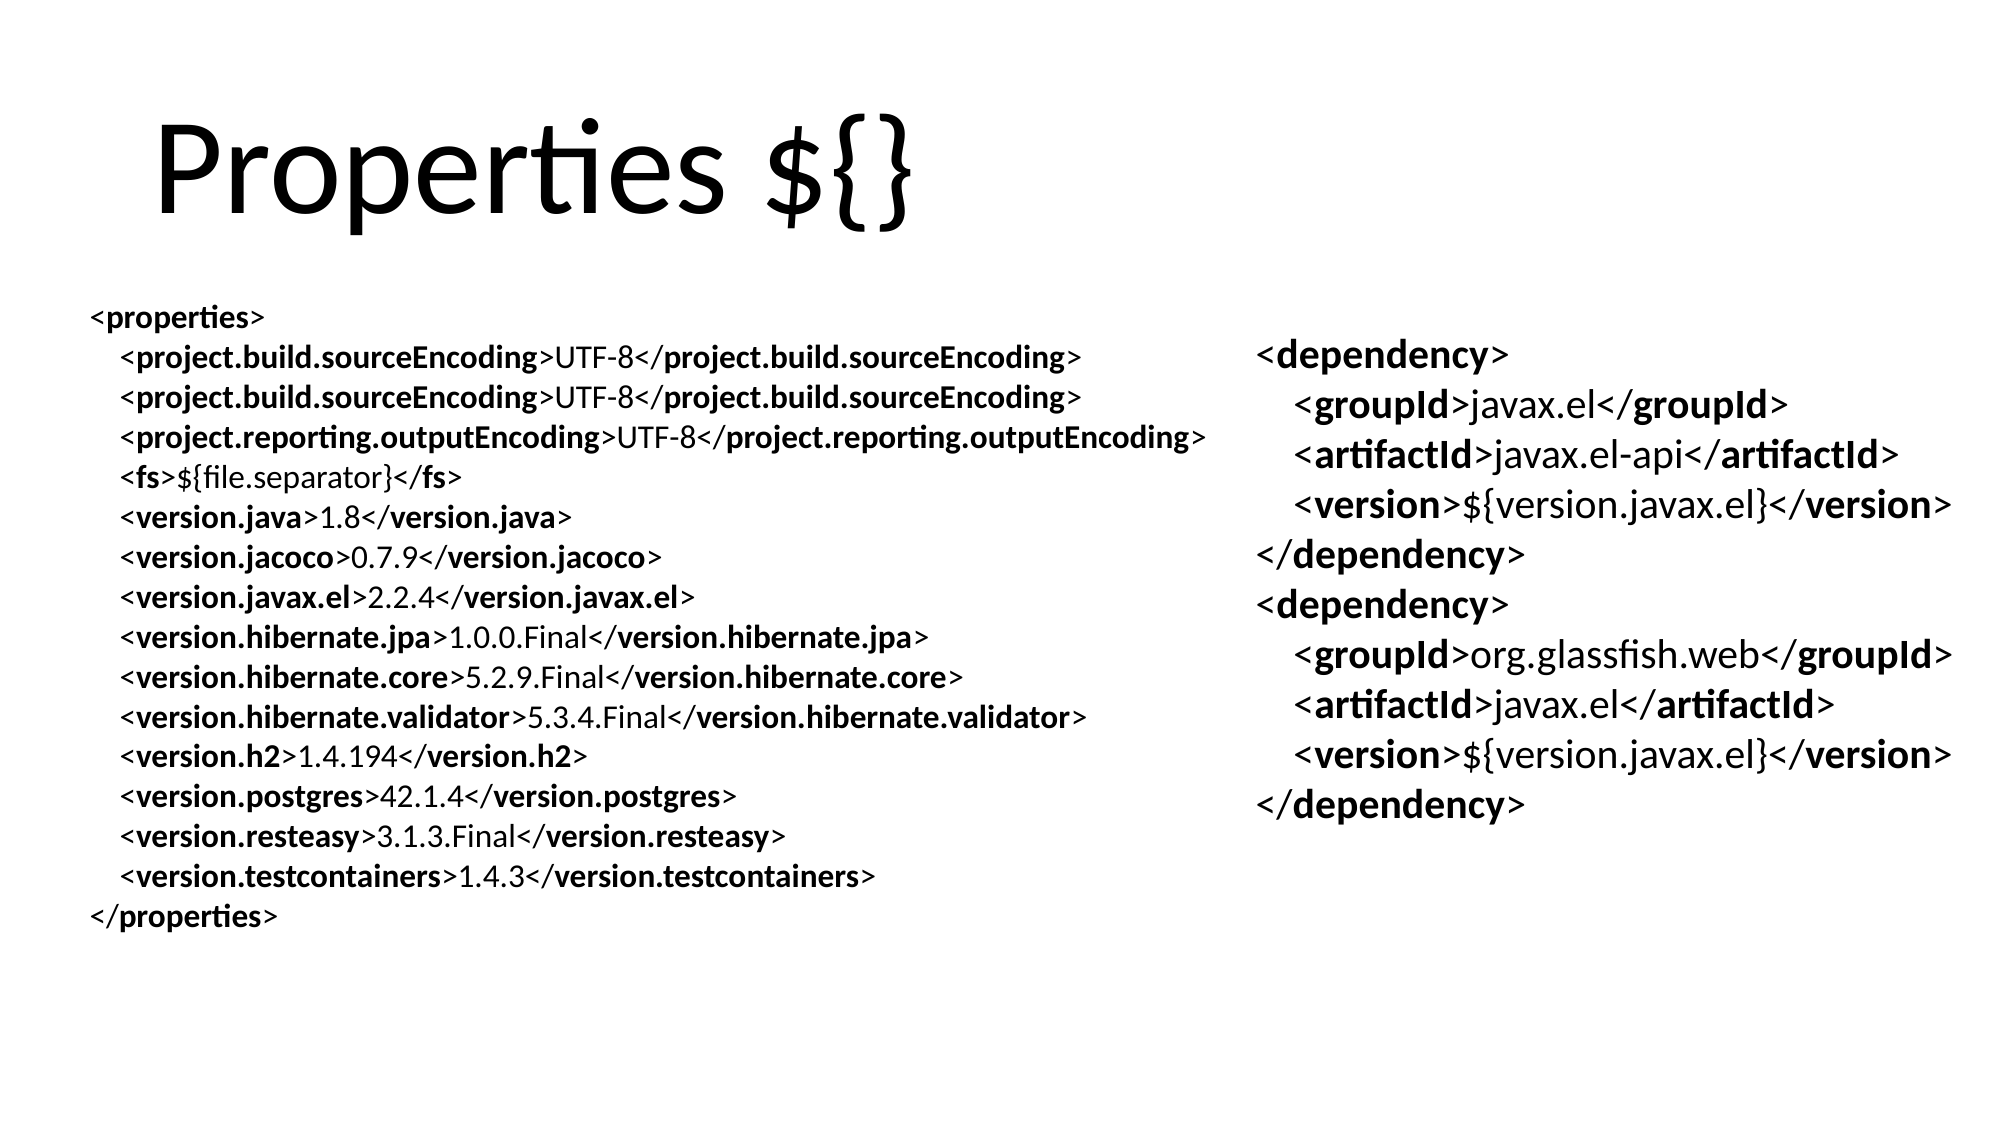

# Properties ${}
<properties>
    <project.build.sourceEncoding>UTF-8</project.build.sourceEncoding>
    <project.build.sourceEncoding>UTF-8</project.build.sourceEncoding>
    <project.reporting.outputEncoding>UTF-8</project.reporting.outputEncoding>
    <fs>${file.separator}</fs>
    <version.java>1.8</version.java>
    <version.jacoco>0.7.9</version.jacoco>
    <version.javax.el>2.2.4</version.javax.el>
    <version.hibernate.jpa>1.0.0.Final</version.hibernate.jpa>
    <version.hibernate.core>5.2.9.Final</version.hibernate.core>
    <version.hibernate.validator>5.3.4.Final</version.hibernate.validator>
    <version.h2>1.4.194</version.h2>
    <version.postgres>42.1.4</version.postgres>
    <version.resteasy>3.1.3.Final</version.resteasy>
    <version.testcontainers>1.4.3</version.testcontainers>
</properties>
<dependency>
    <groupId>javax.el</groupId>
    <artifactId>javax.el-api</artifactId>
    <version>${version.javax.el}</version>
</dependency>
<dependency>
    <groupId>org.glassfish.web</groupId>
    <artifactId>javax.el</artifactId>
    <version>${version.javax.el}</version>
</dependency>